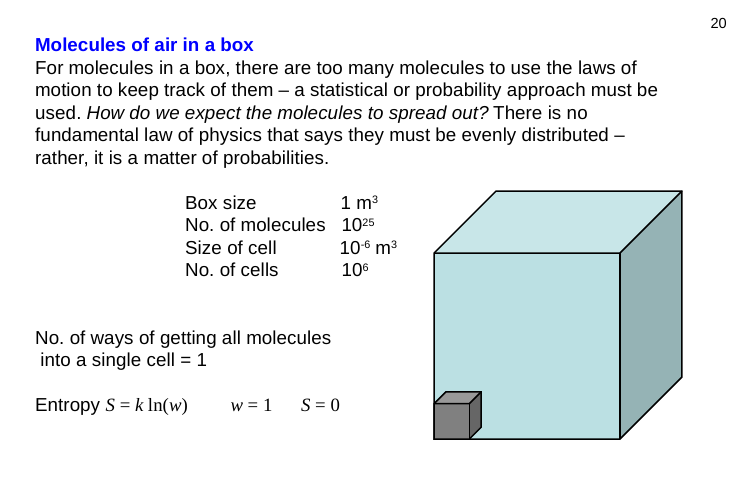

20
Molecules of air in a box
For molecules in a box, there are too many molecules to use the laws of motion to keep track of them – a statistical or probability approach must be used. How do we expect the molecules to spread out? There is no fundamental law of physics that says they must be evenly distributed – rather, it is a matter of probabilities.

	Box size                1 m3
	No. of molecules   1025
	Size of cell            10-6 m3
	No. of cells            106

No. of ways of getting all molecules
 into a single cell = 1

Entropy S = k ln(w)         w = 1      S = 0